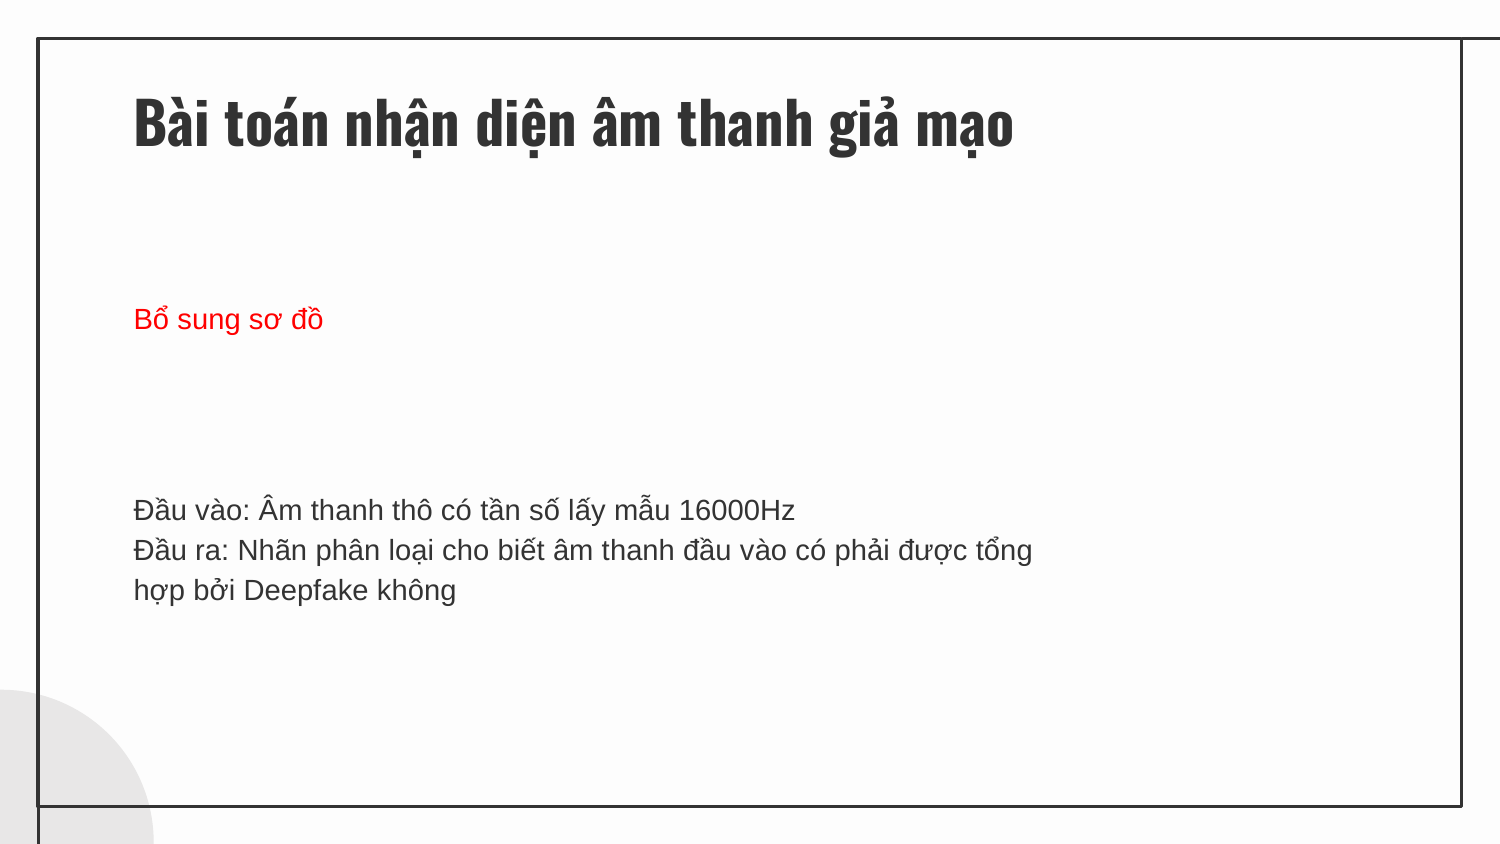

# Bài toán nhận diện âm thanh giả mạo
Bổ sung sơ đồ
Đầu vào: Âm thanh thô có tần số lấy mẫu 16000Hz
Đầu ra: Nhãn phân loại cho biết âm thanh đầu vào có phải được tổng hợp bởi Deepfake không